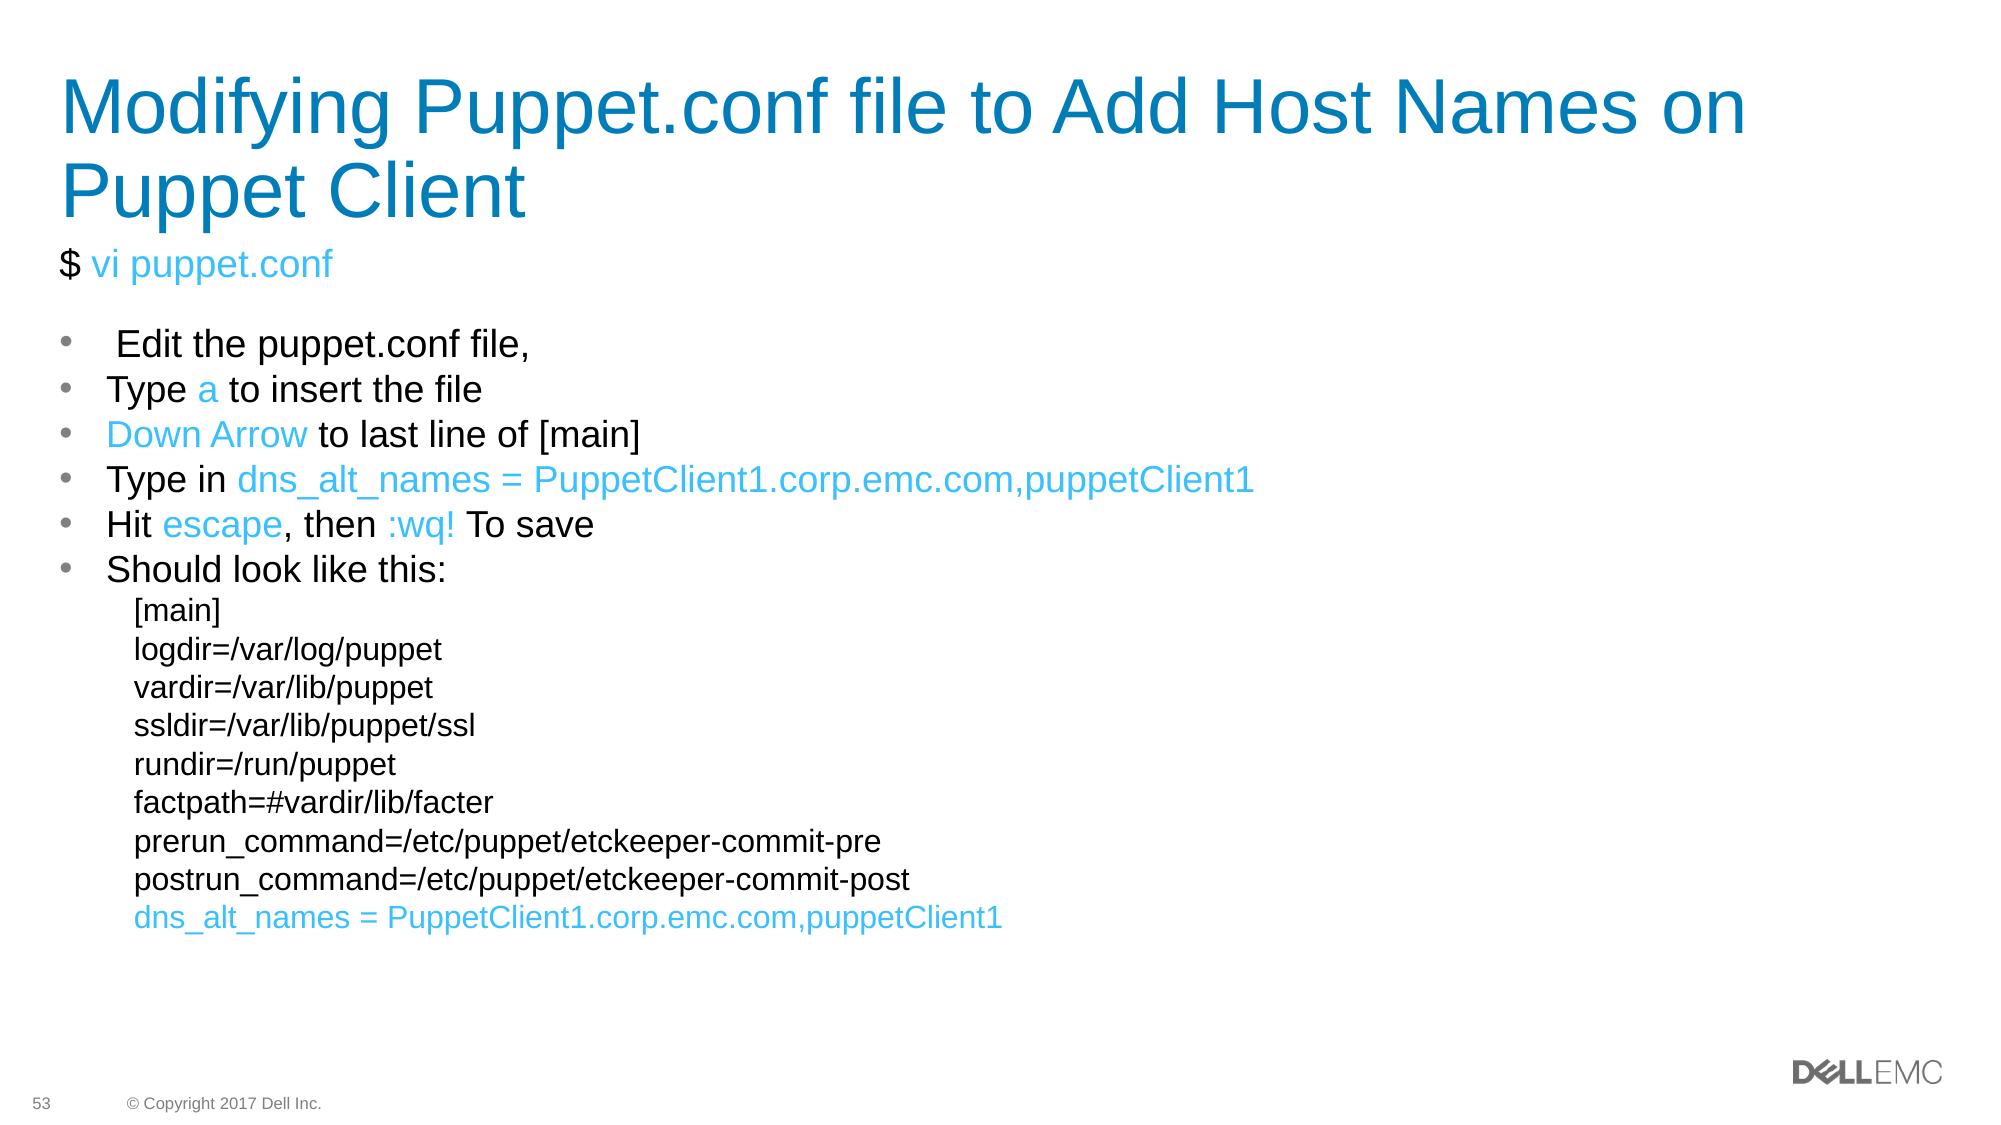

# Modifying Puppet.conf file to Add Host Names on Puppet Client
$ vi puppet.conf
Edit the puppet.conf file,
Type a to insert the file
Down Arrow to last line of [main]
Type in dns_alt_names = PuppetClient1.corp.emc.com,puppetClient1
Hit escape, then :wq! To save
Should look like this:
[main]
logdir=/var/log/puppet
vardir=/var/lib/puppet
ssldir=/var/lib/puppet/ssl
rundir=/run/puppet
factpath=#vardir/lib/facter
prerun_command=/etc/puppet/etckeeper-commit-pre
postrun_command=/etc/puppet/etckeeper-commit-post
dns_alt_names = PuppetClient1.corp.emc.com,puppetClient1